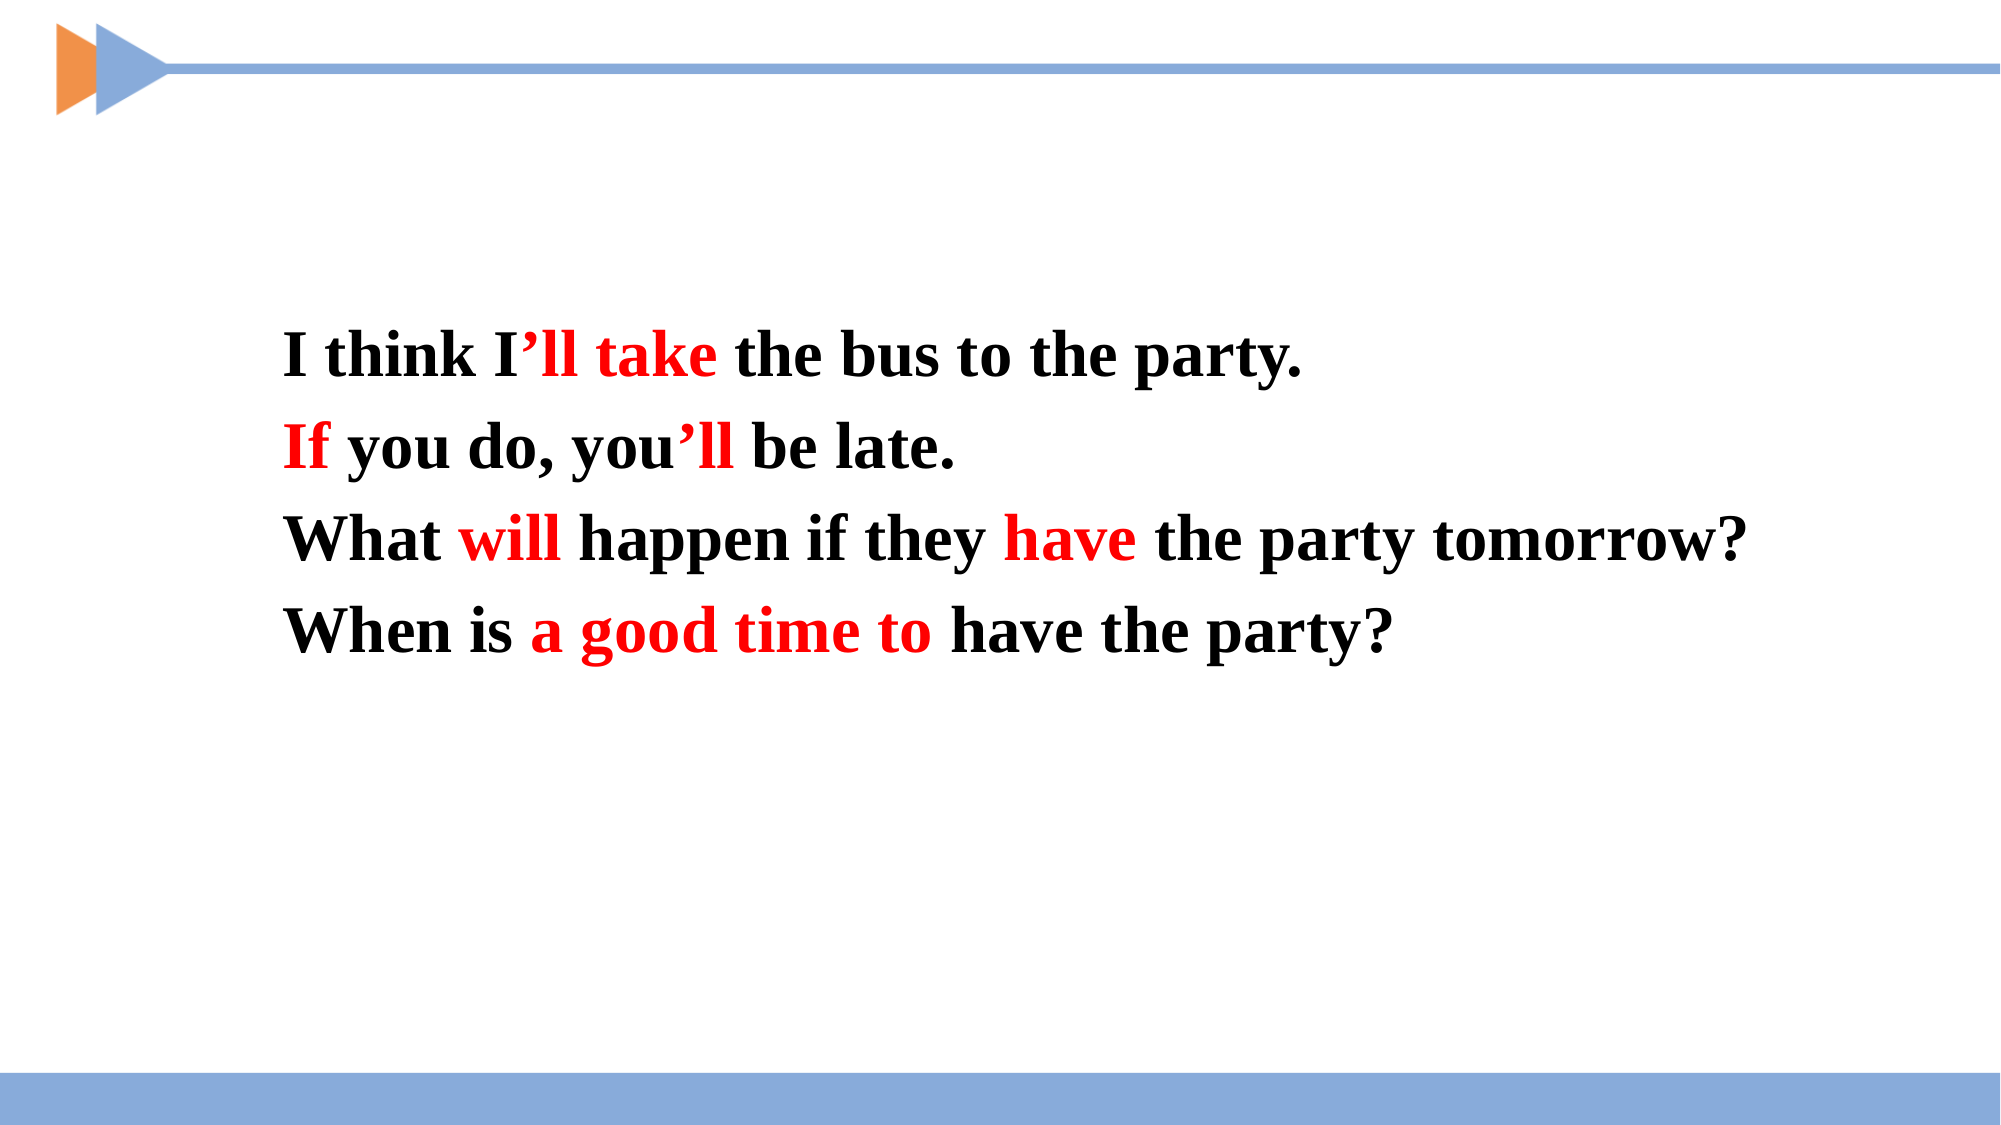

I think I’ll take the bus to the party.
If you do, you’ll be late.
What will happen if they have the party tomorrow?
When is a good time to have the party?